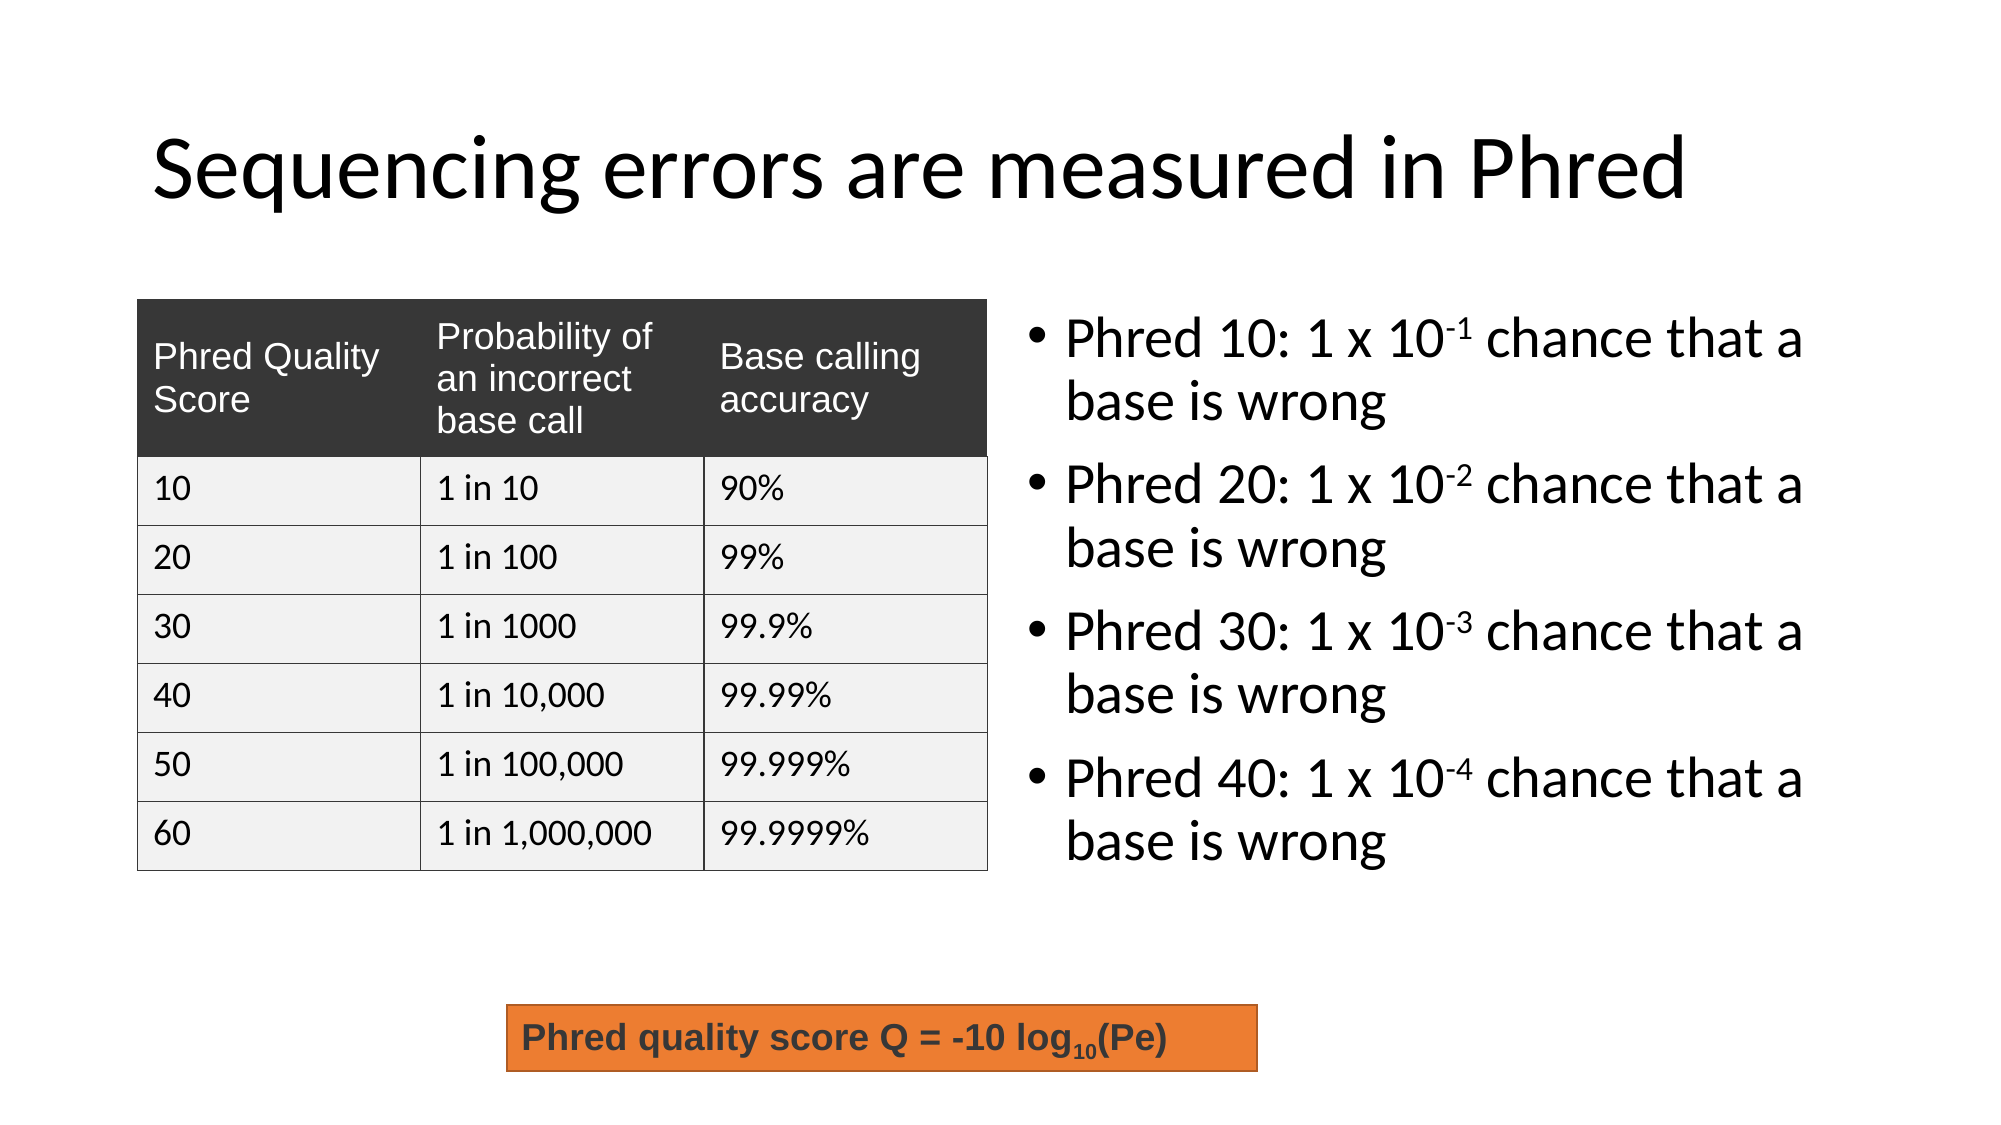

# Sequencing errors are measured in Phred
| Phred Quality Score | Probability of an incorrect base call | Base calling accuracy |
| --- | --- | --- |
| 10 | 1 in 10 | 90% |
| 20 | 1 in 100 | 99% |
| 30 | 1 in 1000 | 99.9% |
| 40 | 1 in 10,000 | 99.99% |
| 50 | 1 in 100,000 | 99.999% |
| 60 | 1 in 1,000,000 | 99.9999% |
Phred 10: 1 x 10-1 chance that a base is wrong
Phred 20: 1 x 10-2 chance that a base is wrong
Phred 30: 1 x 10-3 chance that a base is wrong
Phred 40: 1 x 10-4 chance that a base is wrong
Phred quality score Q = -10 log10(Pe)